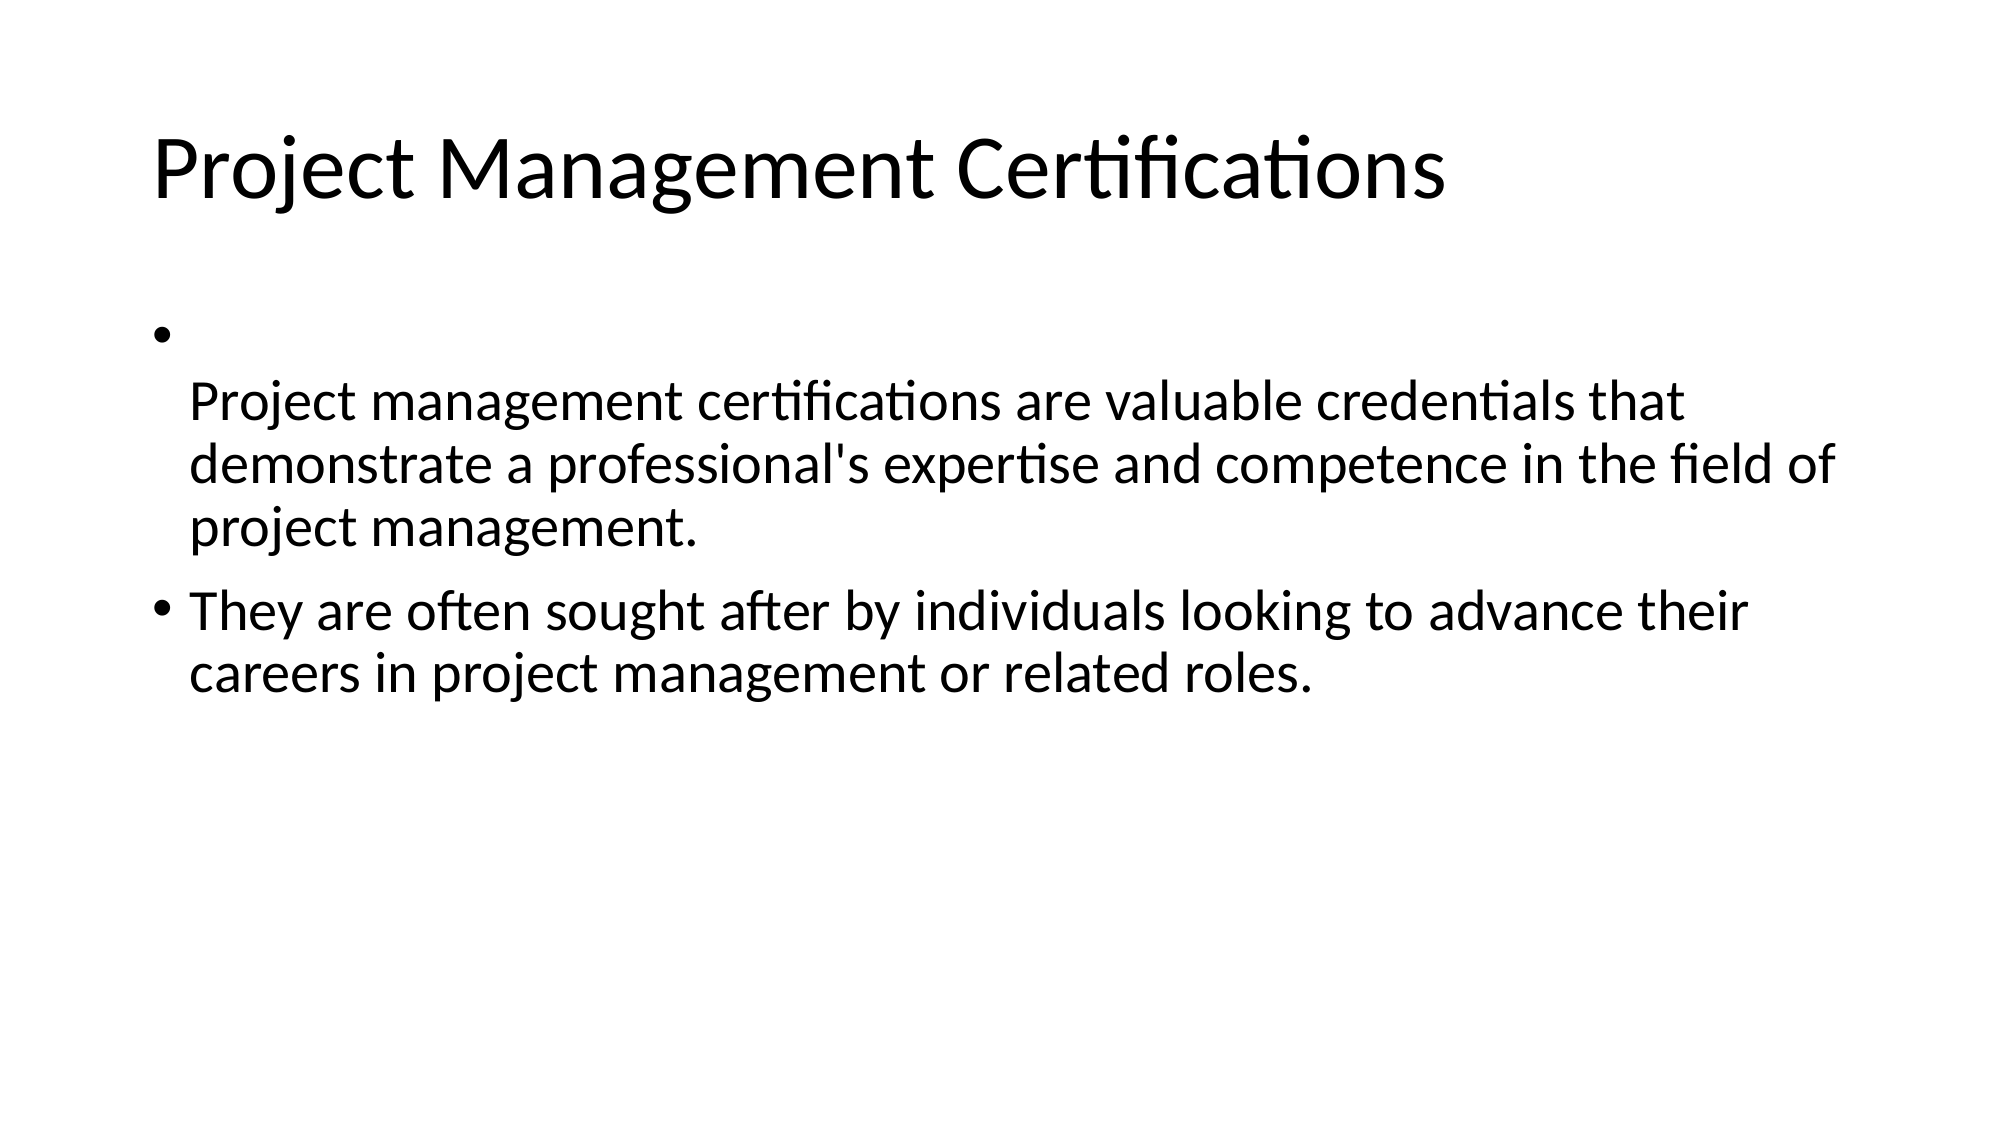

# Project Management Certifications
Project management certifications are valuable credentials that demonstrate a professional's expertise and competence in the field of project management.
They are often sought after by individuals looking to advance their careers in project management or related roles.